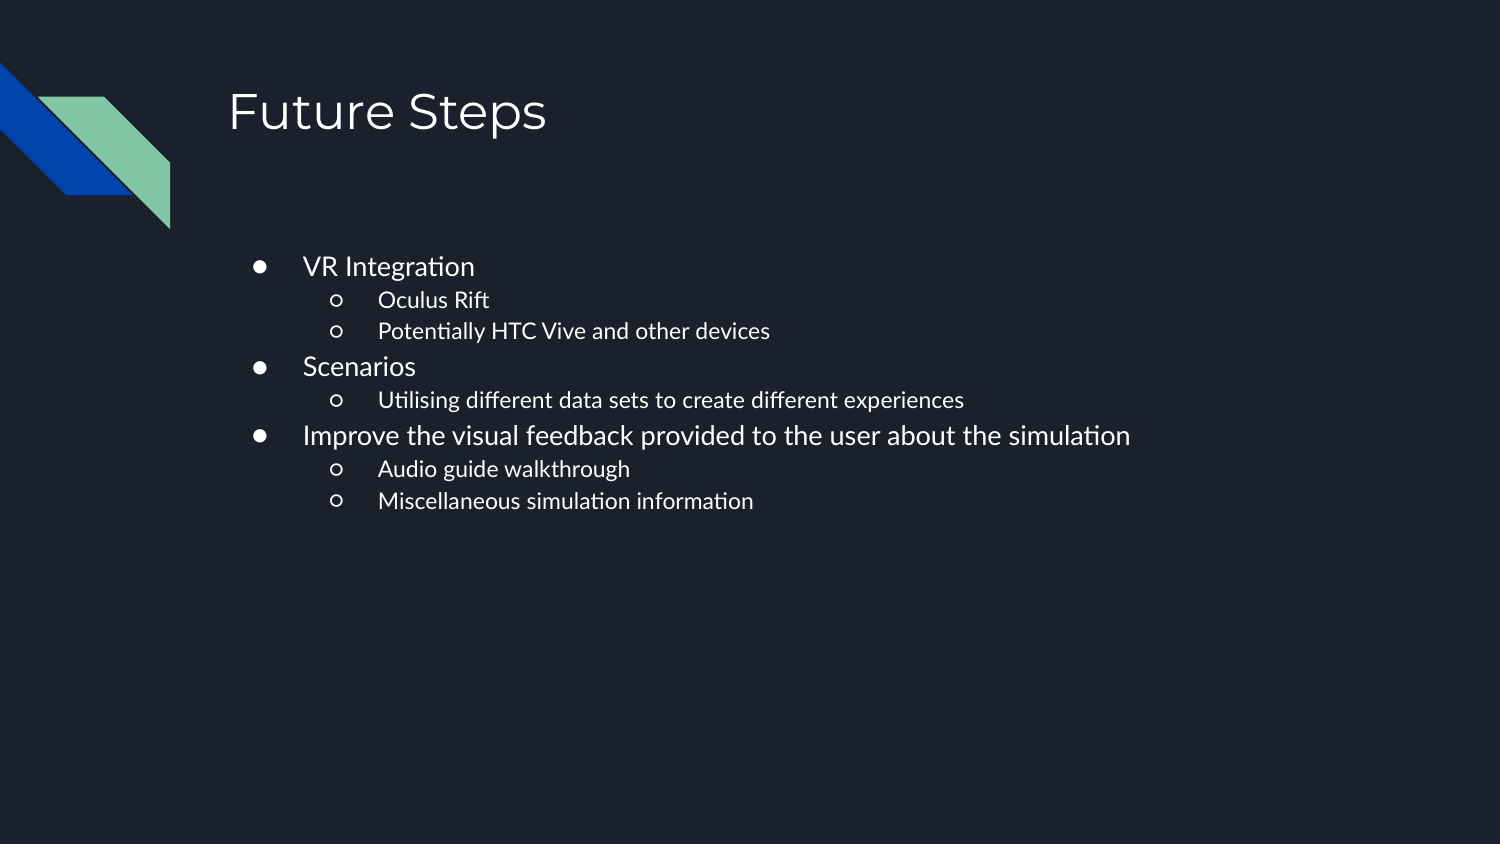

# Future Steps
VR Integration
Oculus Rift
Potentially HTC Vive and other devices
Scenarios
Utilising different data sets to create different experiences
Improve the visual feedback provided to the user about the simulation
Audio guide walkthrough
Miscellaneous simulation information